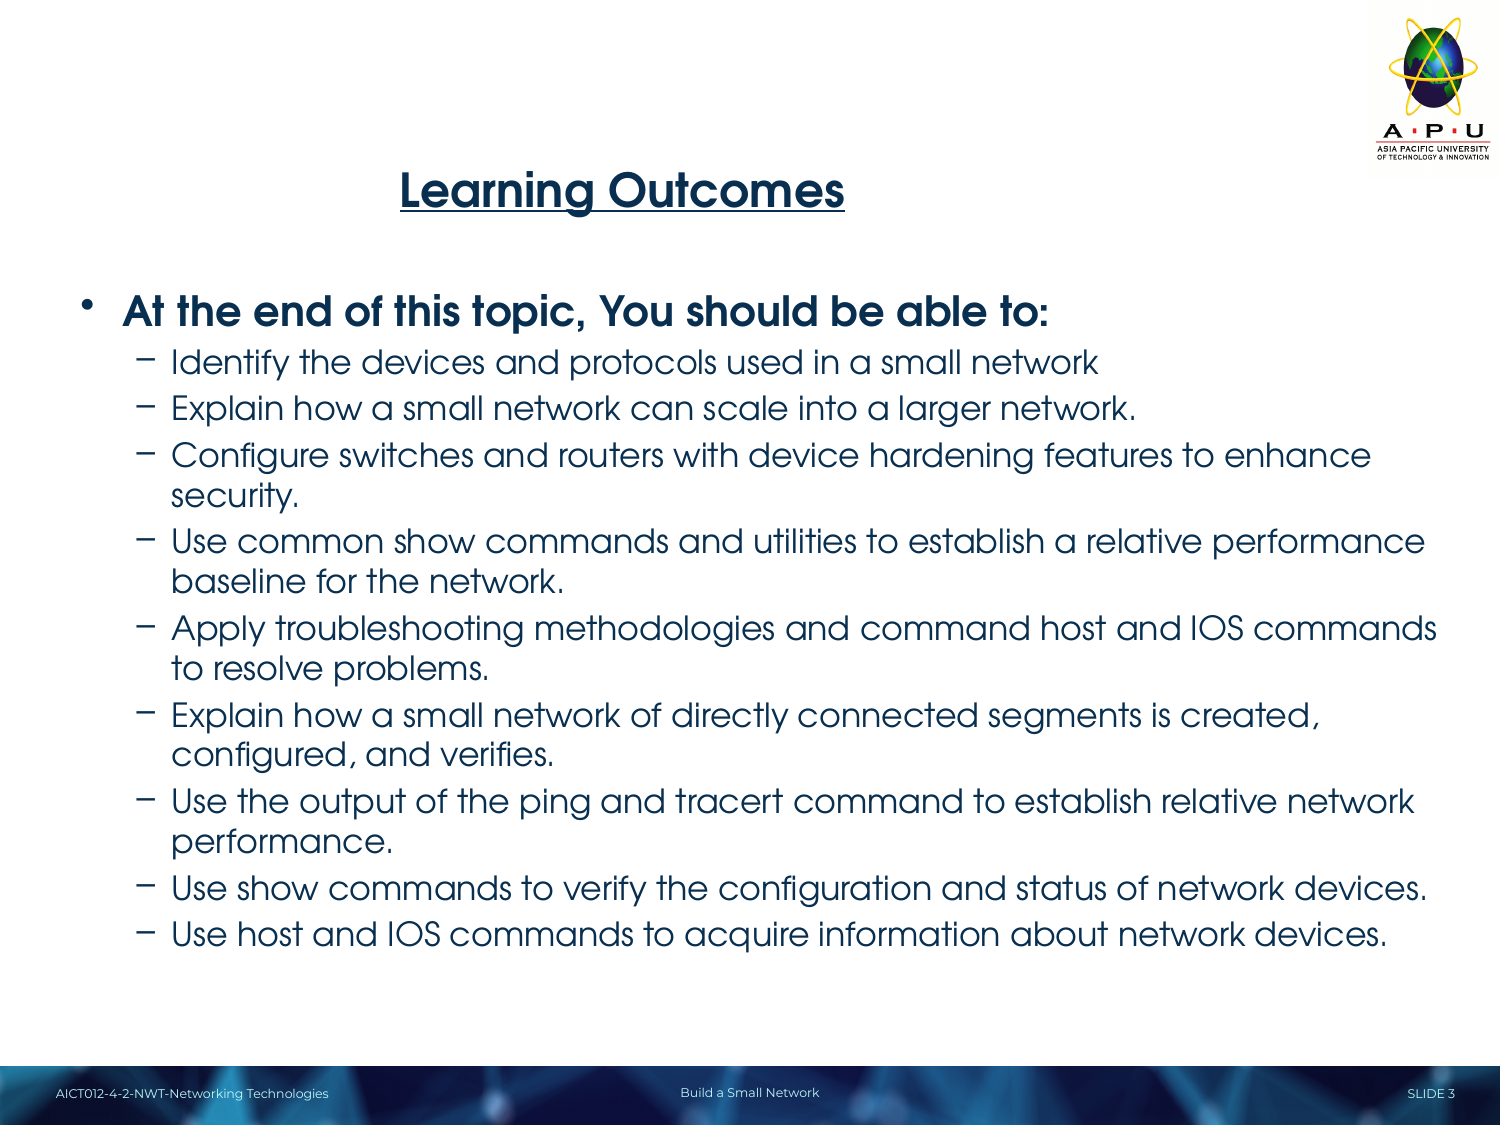

# Learning Outcomes
At the end of this topic, You should be able to:
Identify the devices and protocols used in a small network
Explain how a small network can scale into a larger network.
Configure switches and routers with device hardening features to enhance security.
Use common show commands and utilities to establish a relative performance baseline for the network.
Apply troubleshooting methodologies and command host and IOS commands to resolve problems.
Explain how a small network of directly connected segments is created, configured, and verifies.
Use the output of the ping and tracert command to establish relative network performance.
Use show commands to verify the configuration and status of network devices.
Use host and IOS commands to acquire information about network devices.